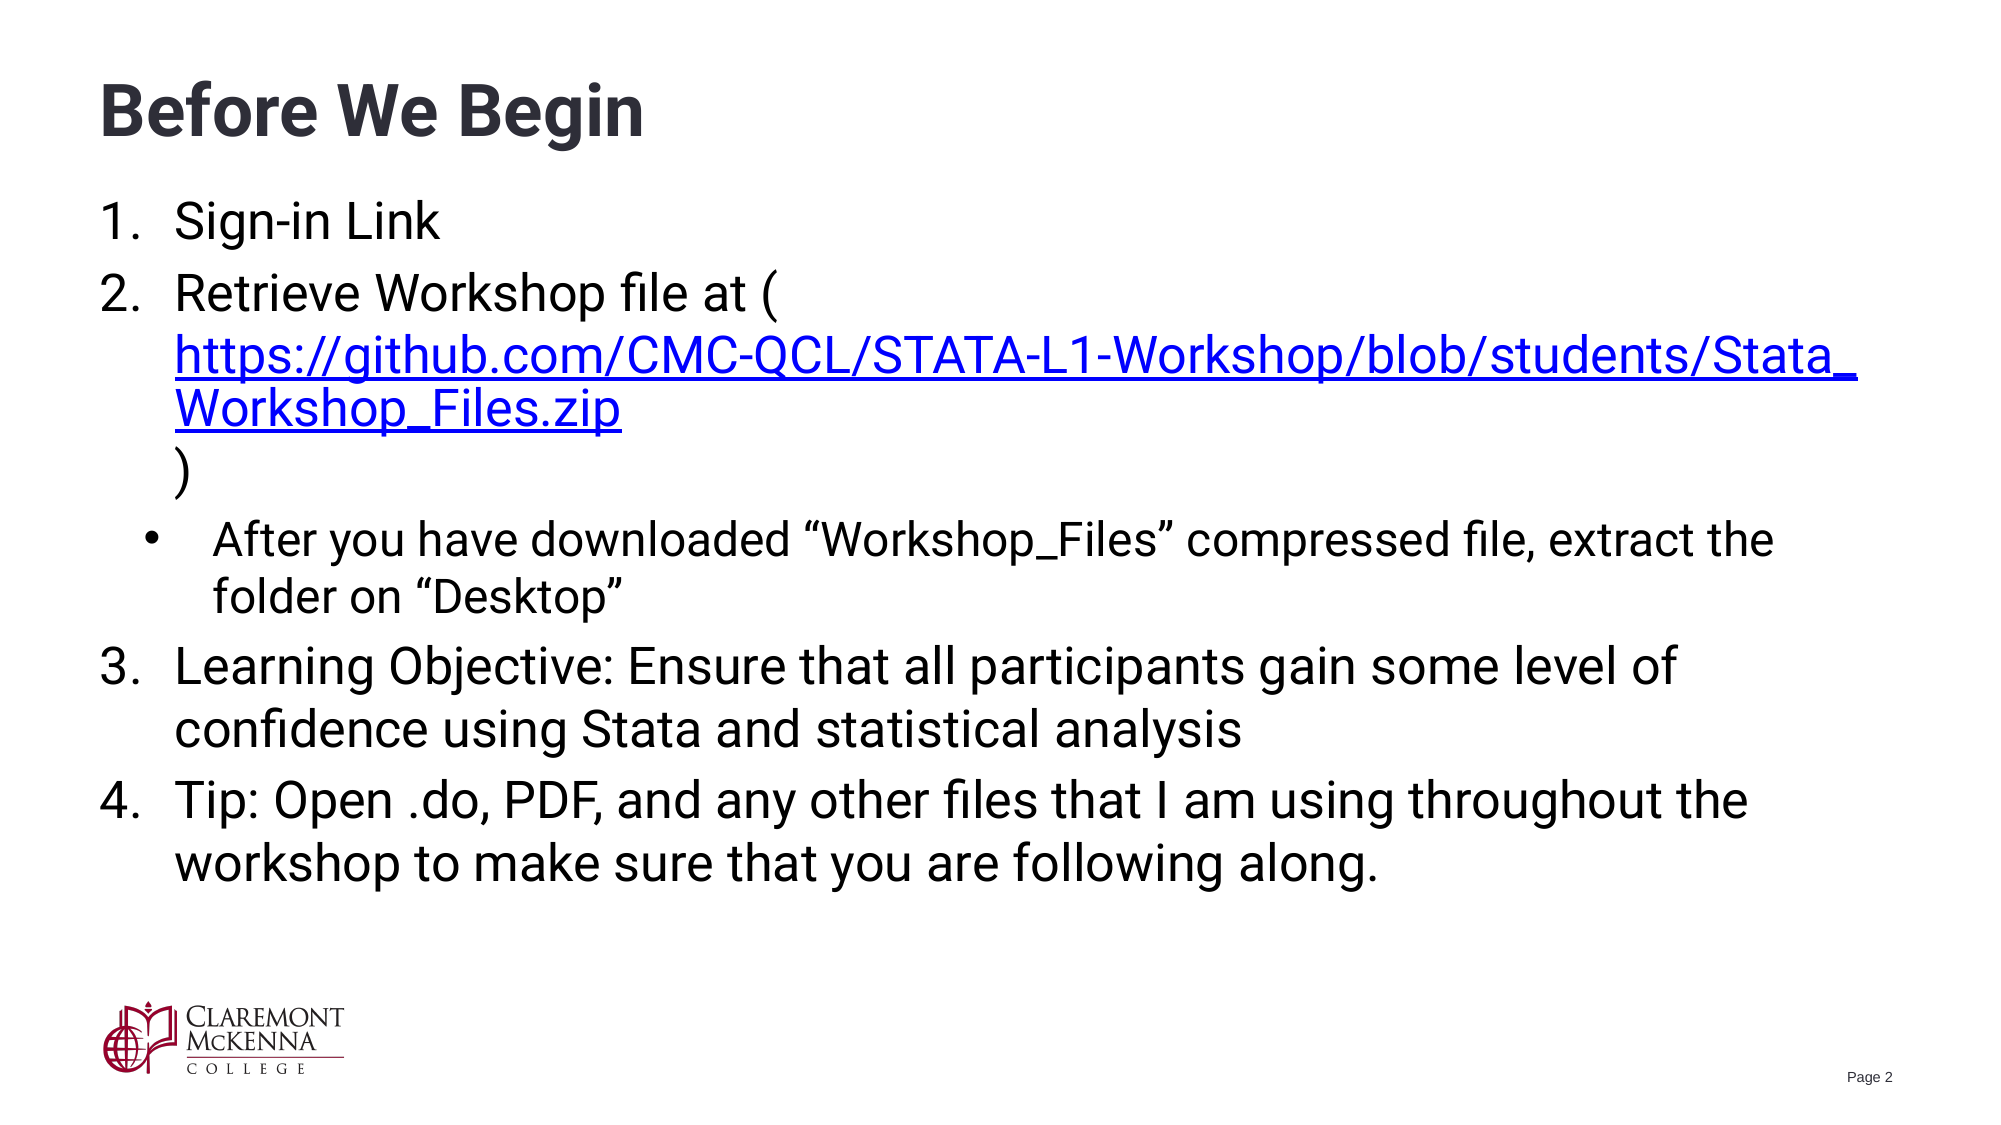

# Before We Begin
Sign-in Link
Retrieve Workshop file at (https://github.com/CMC-QCL/STATA-L1-Workshop/blob/students/Stata_Workshop_Files.zip)
After you have downloaded “Workshop_Files” compressed file, extract the folder on “Desktop”
Learning Objective: Ensure that all participants gain some level of confidence using Stata and statistical analysis
Tip: Open .do, PDF, and any other files that I am using throughout the workshop to make sure that you are following along.